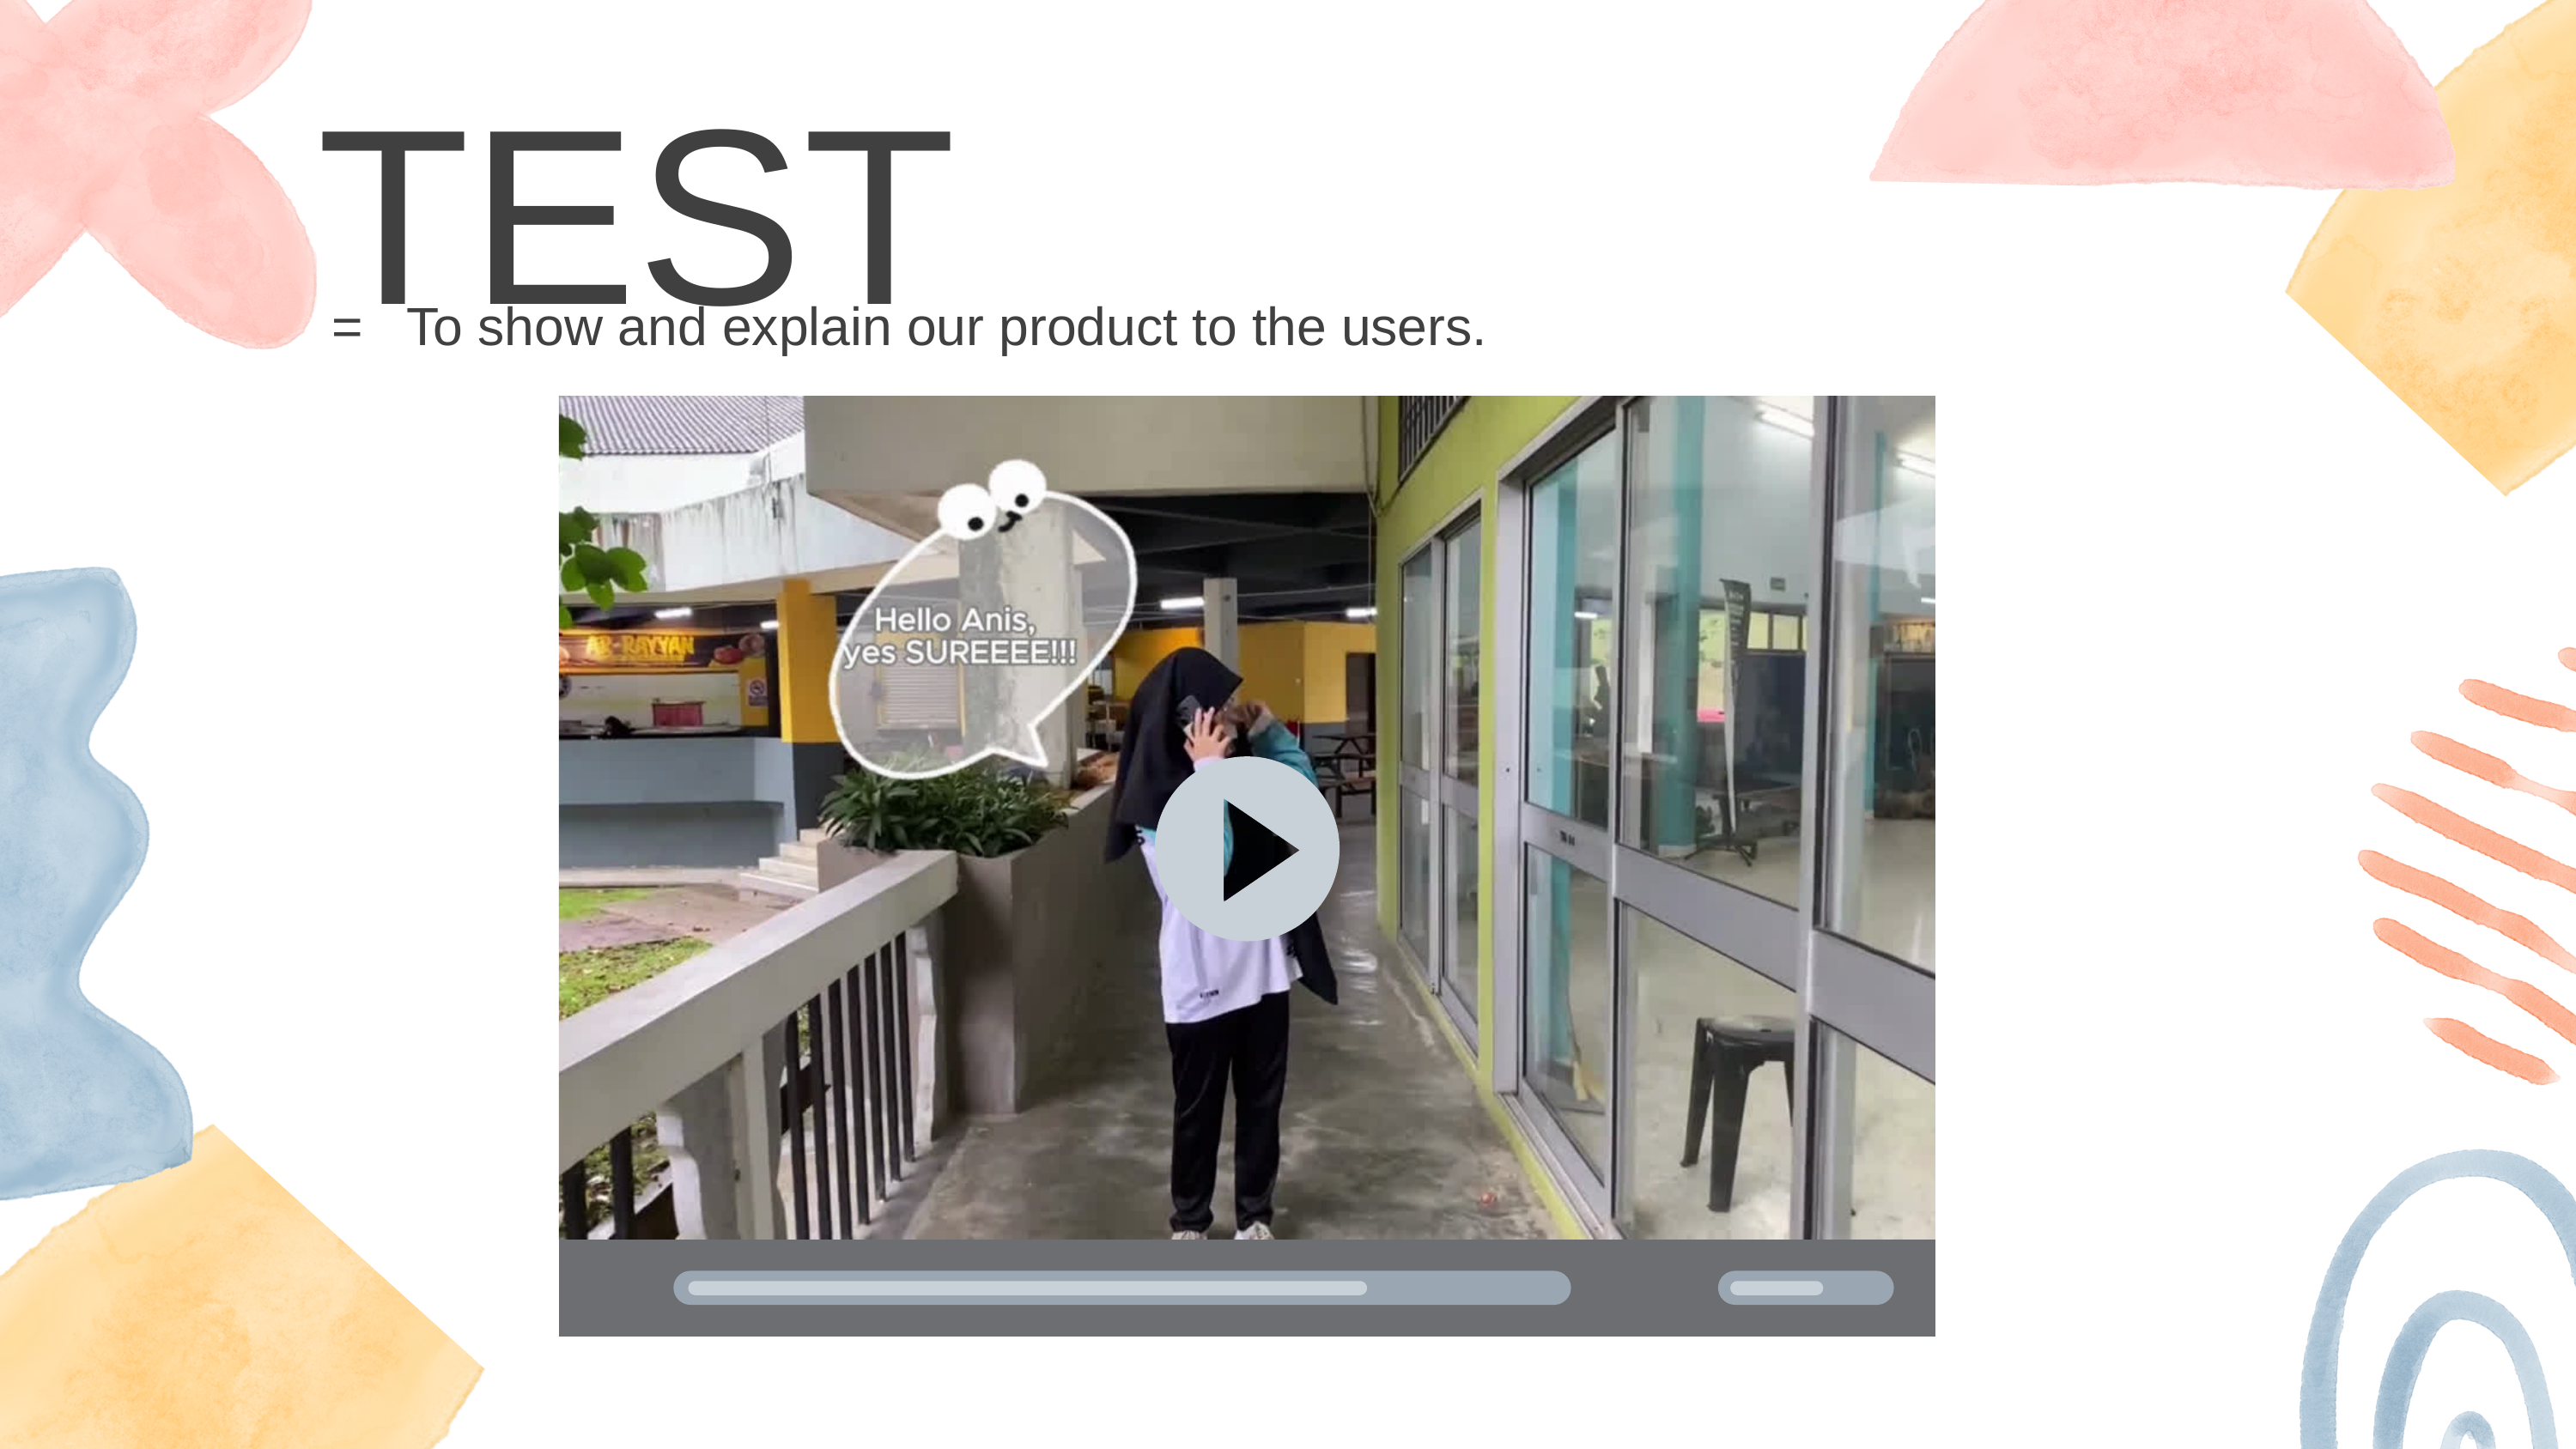

TEST
 =   To show and explain our product to the users.